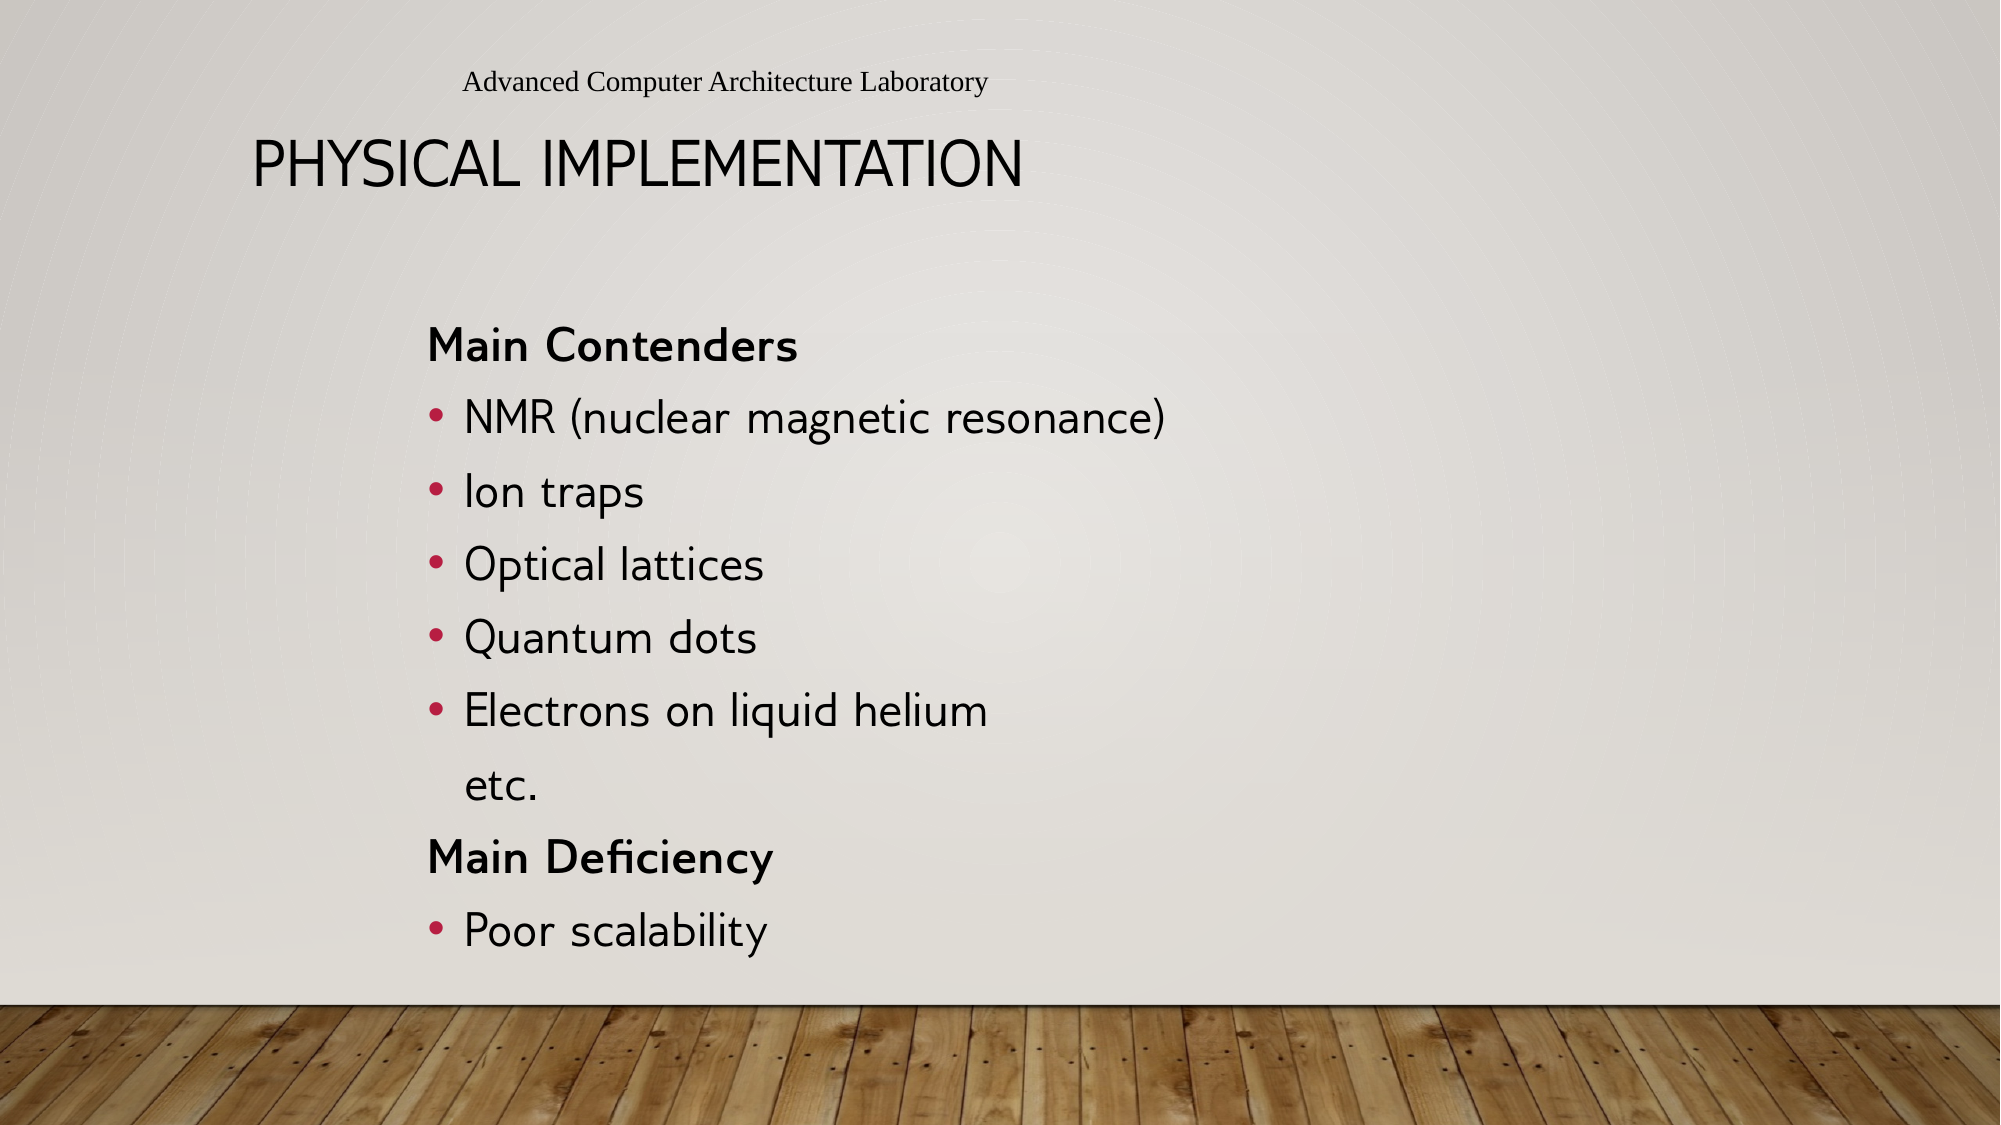

Advanced Computer Architecture Laboratory
# Physical Implementation
Main Contenders
NMR (nuclear magnetic resonance)
Ion traps
Optical lattices
Quantum dots
Electrons on liquid helium
		etc.
Main Deficiency
Poor scalability